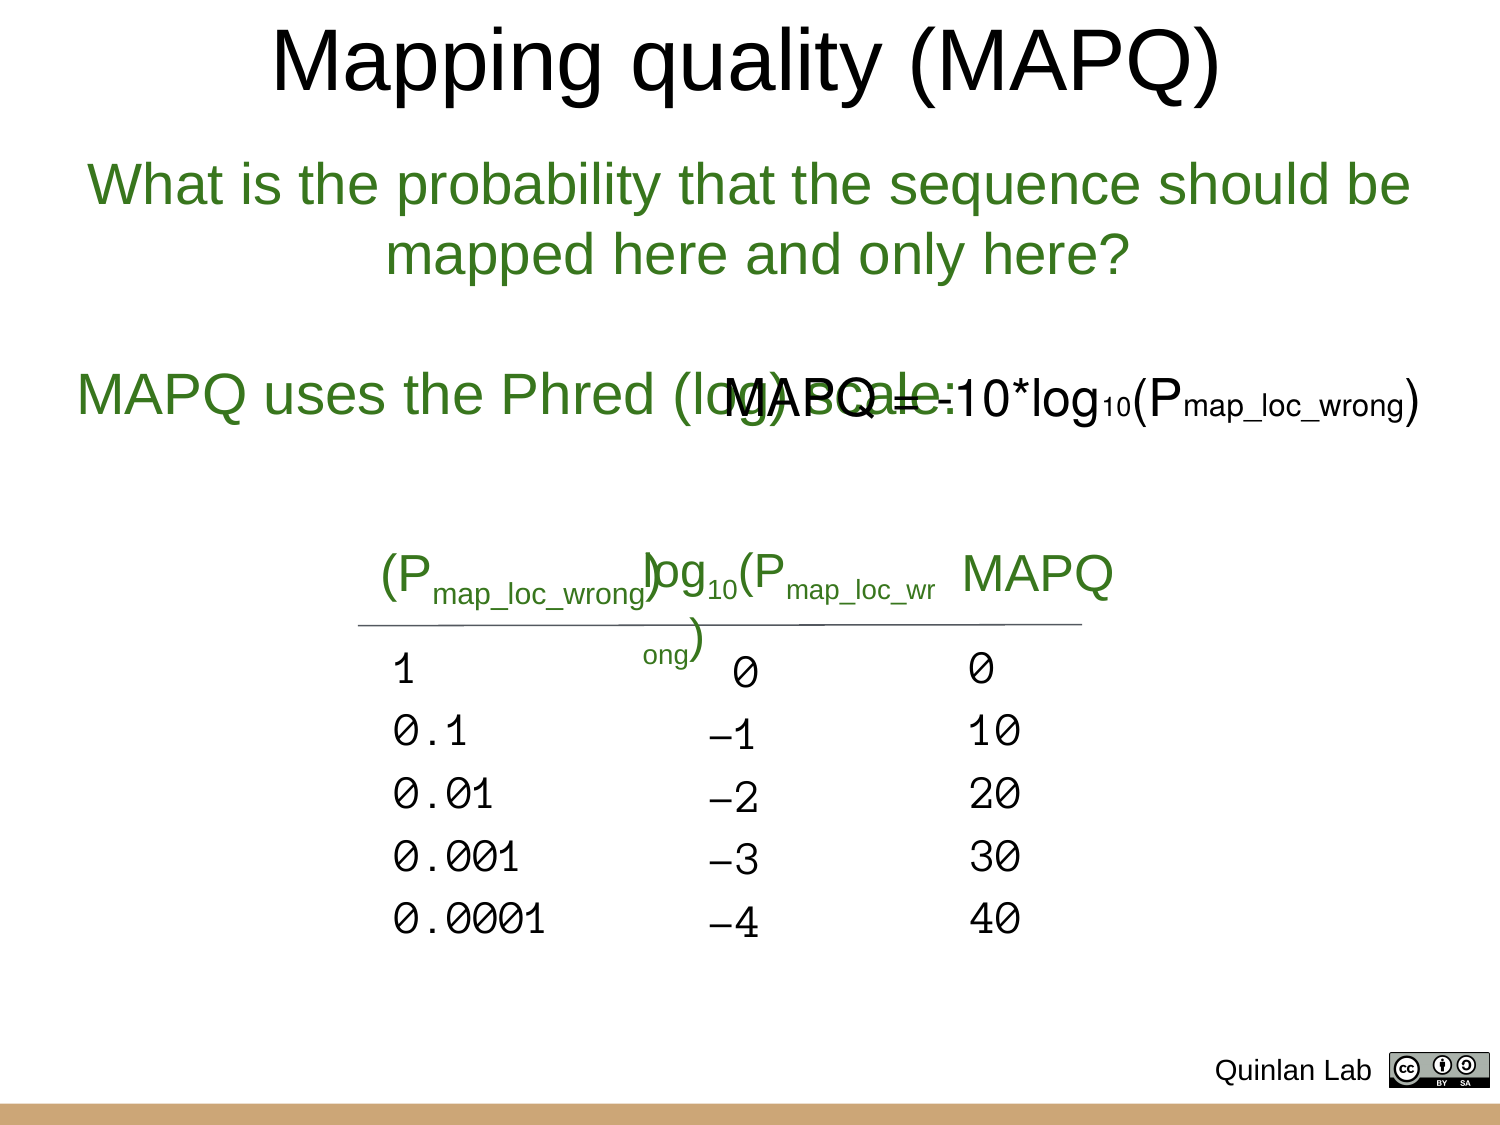

Mapping quality (MAPQ)

What is the probability that the sequence should be
mapped here and only here?

MAPQ uses the Phred (log) scale:
MAPQ = -10*log10(Pmap_loc_wrong)
(Pmap_loc_wrong)
log10(Pmap_loc_wrong)
MAPQ
1
0
0
0.1
10
-1
0.01
20
-2
0.001
30
-3
0.0001
40
-4
Quinlan Lab